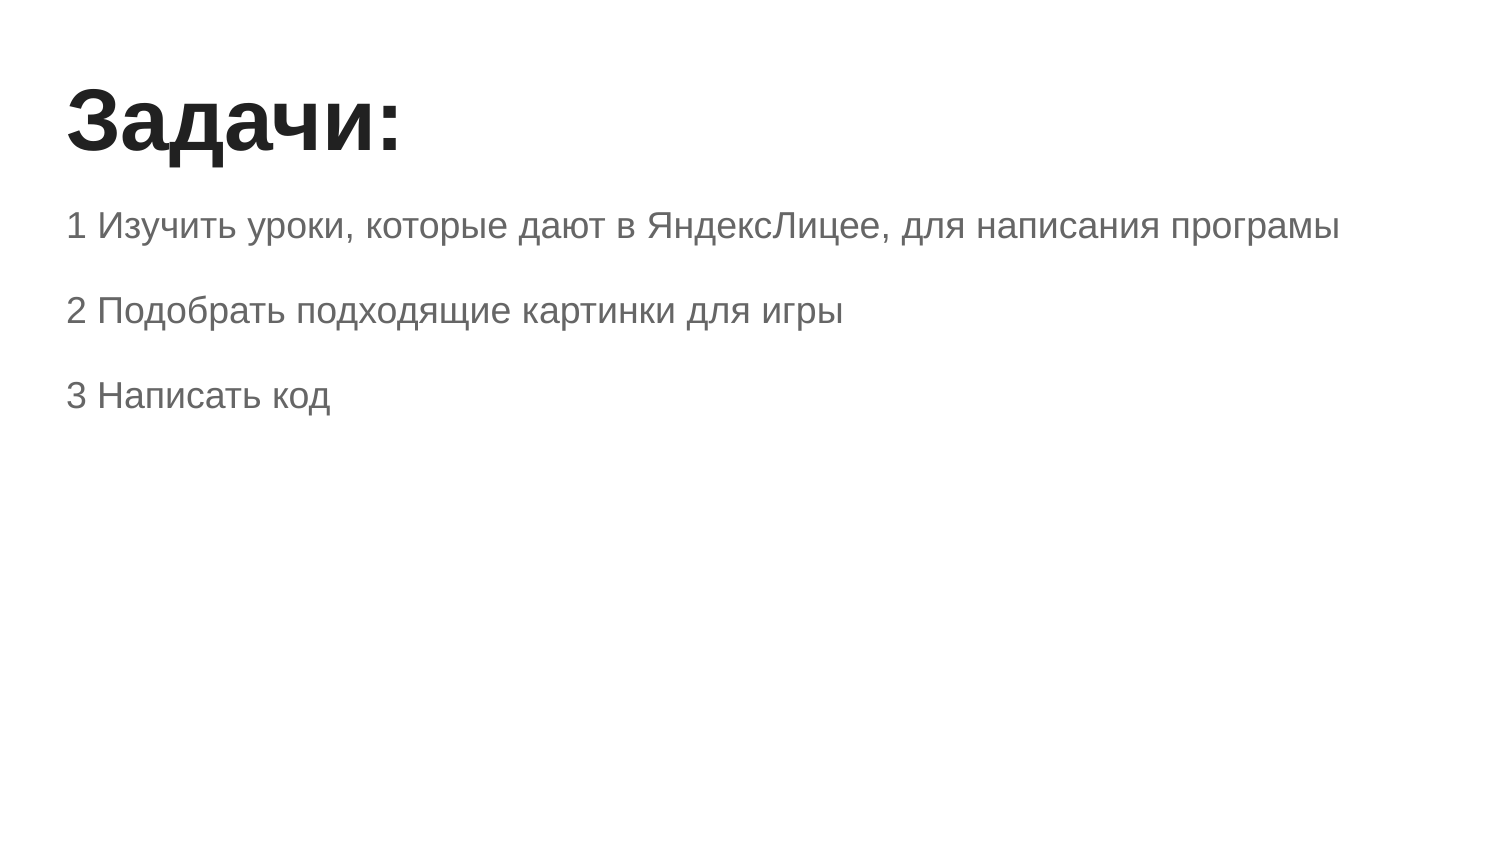

# Задачи:

1 Изучить уроки, которые дают в ЯндексЛицее, для написания програмы
2 Подобрать подходящие картинки для игры
3 Написать код